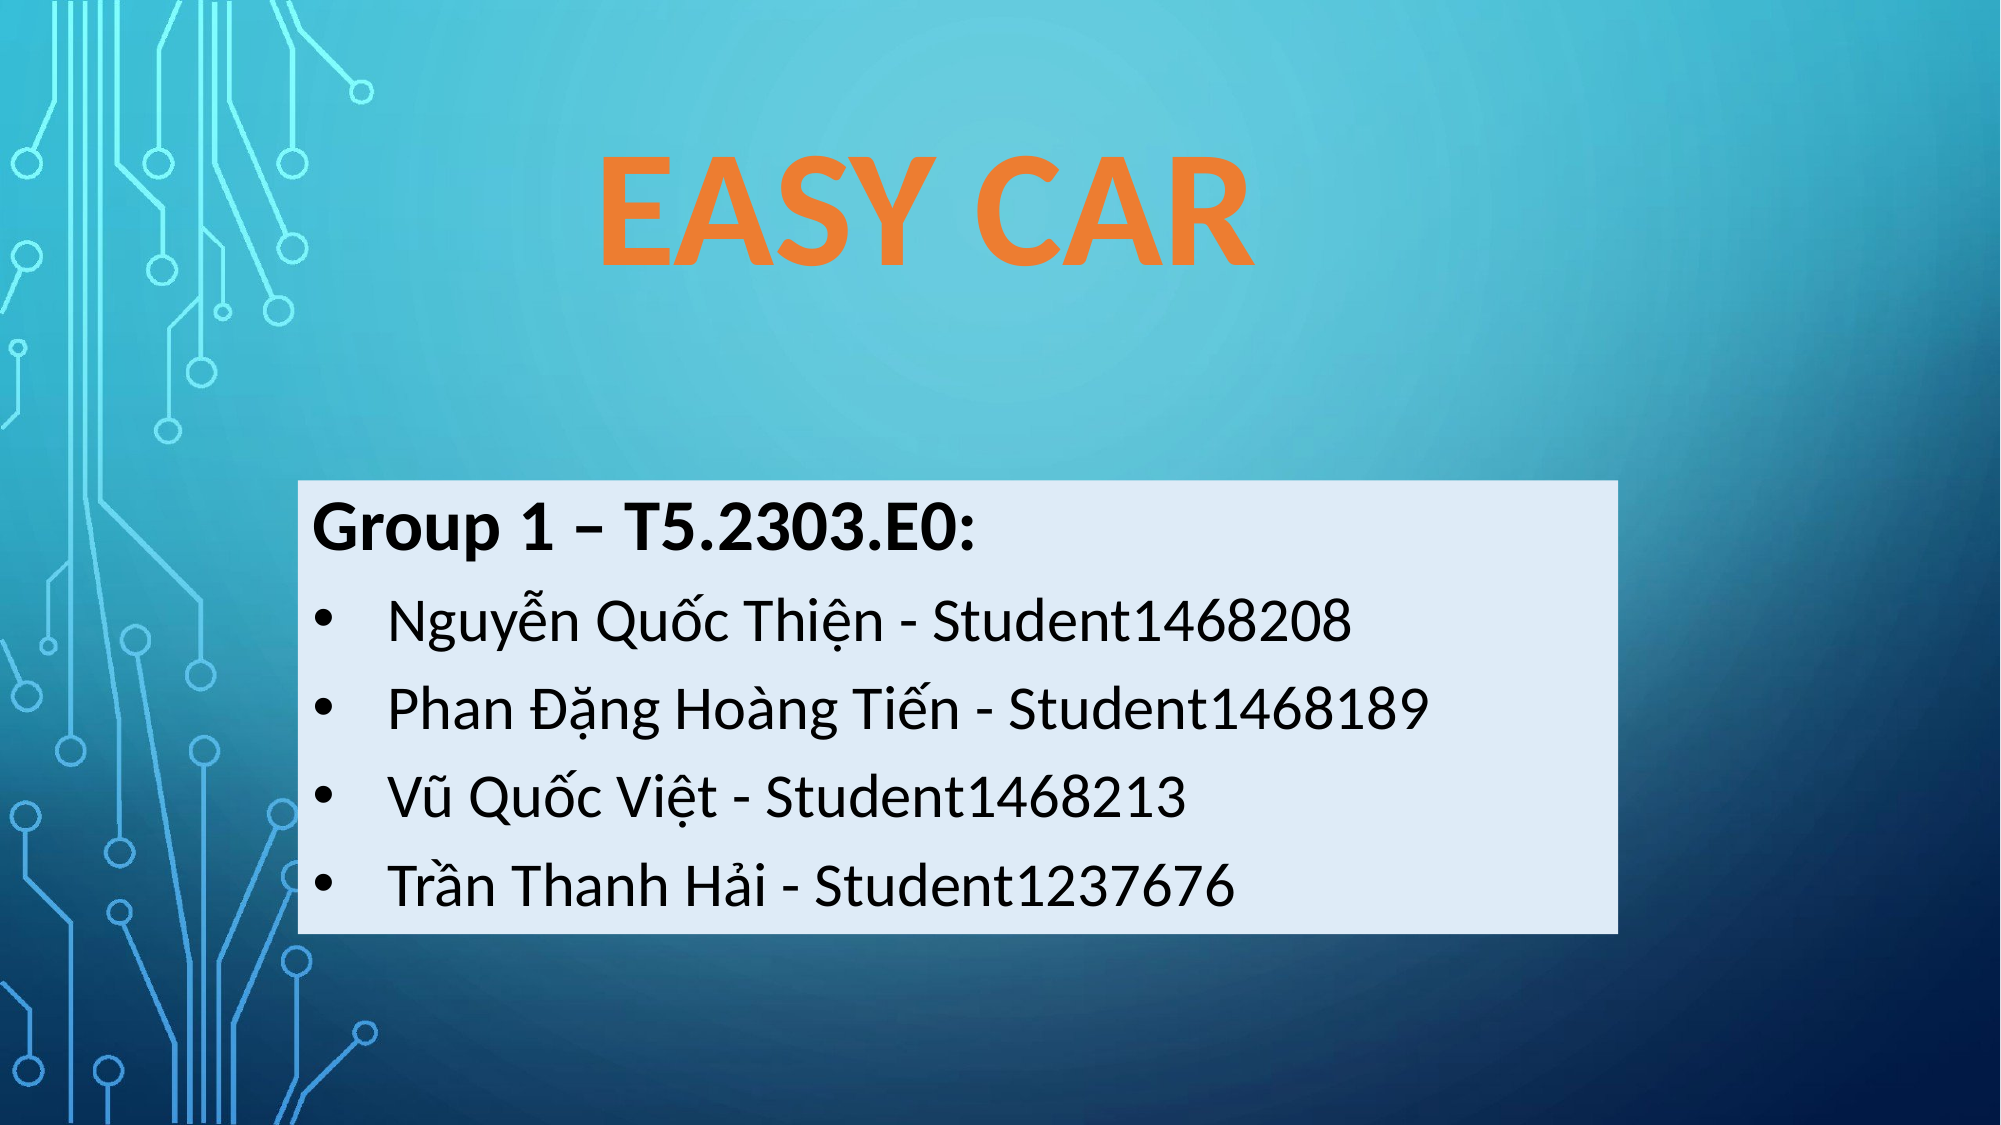

EASY CAR
Group 1 – T5.2303.E0:
Nguyễn Quốc Thiện - Student1468208
Phan Đặng Hoàng Tiến - Student1468189
Vũ Quốc Việt - Student1468213
Trần Thanh Hải - Student1237676